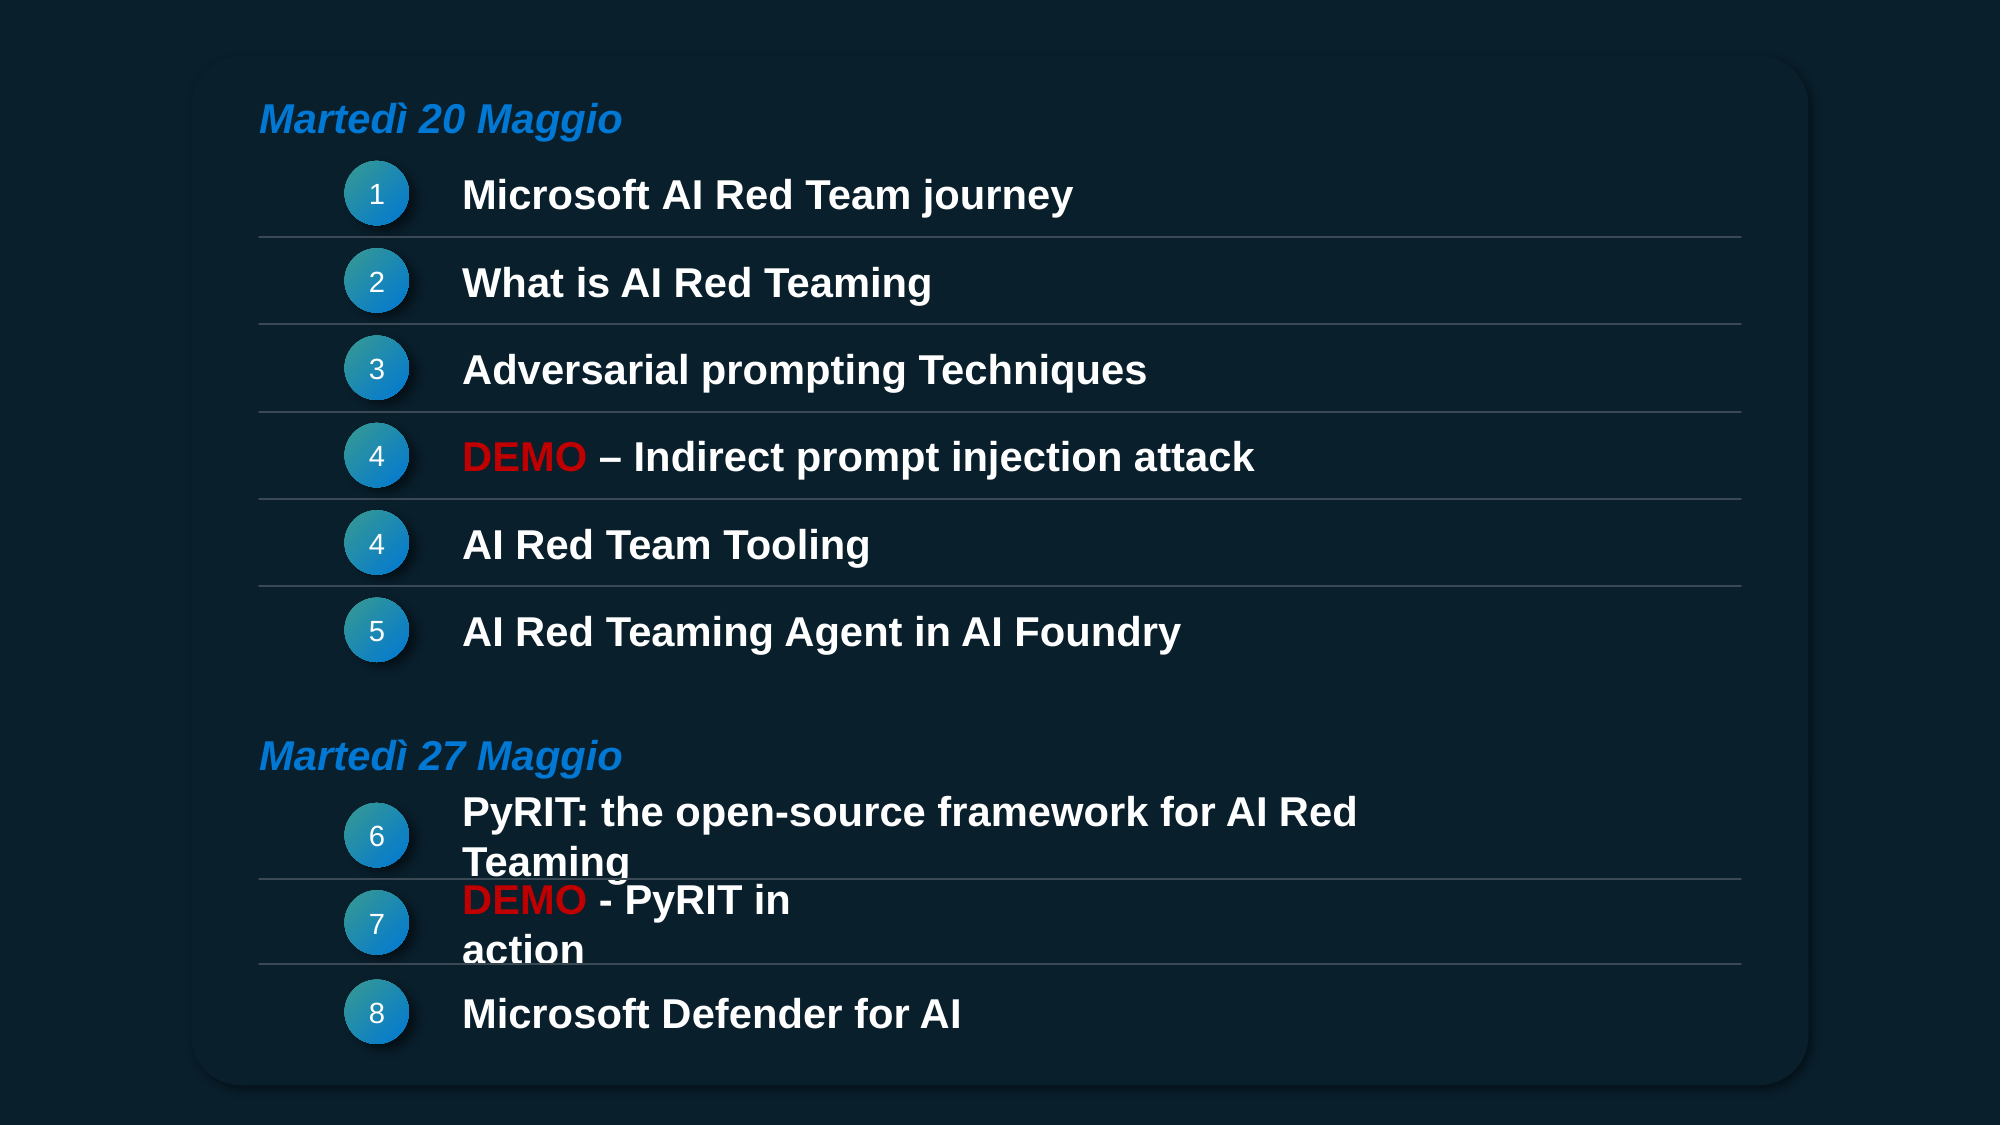

Martedì 20 Maggio
1
Microsoft AI Red Team journey
Martedì 27 Maggio
2
What is AI Red Teaming
3
Adversarial prompting Techniques
4
DEMO – Indirect prompt injection attack
4
AI Red Team Tooling
5
AI Red Teaming Agent in AI Foundry
6
PyRIT: the open-source framework for AI Red Teaming
7
DEMO - PyRIT in action
8
Microsoft Defender for AI